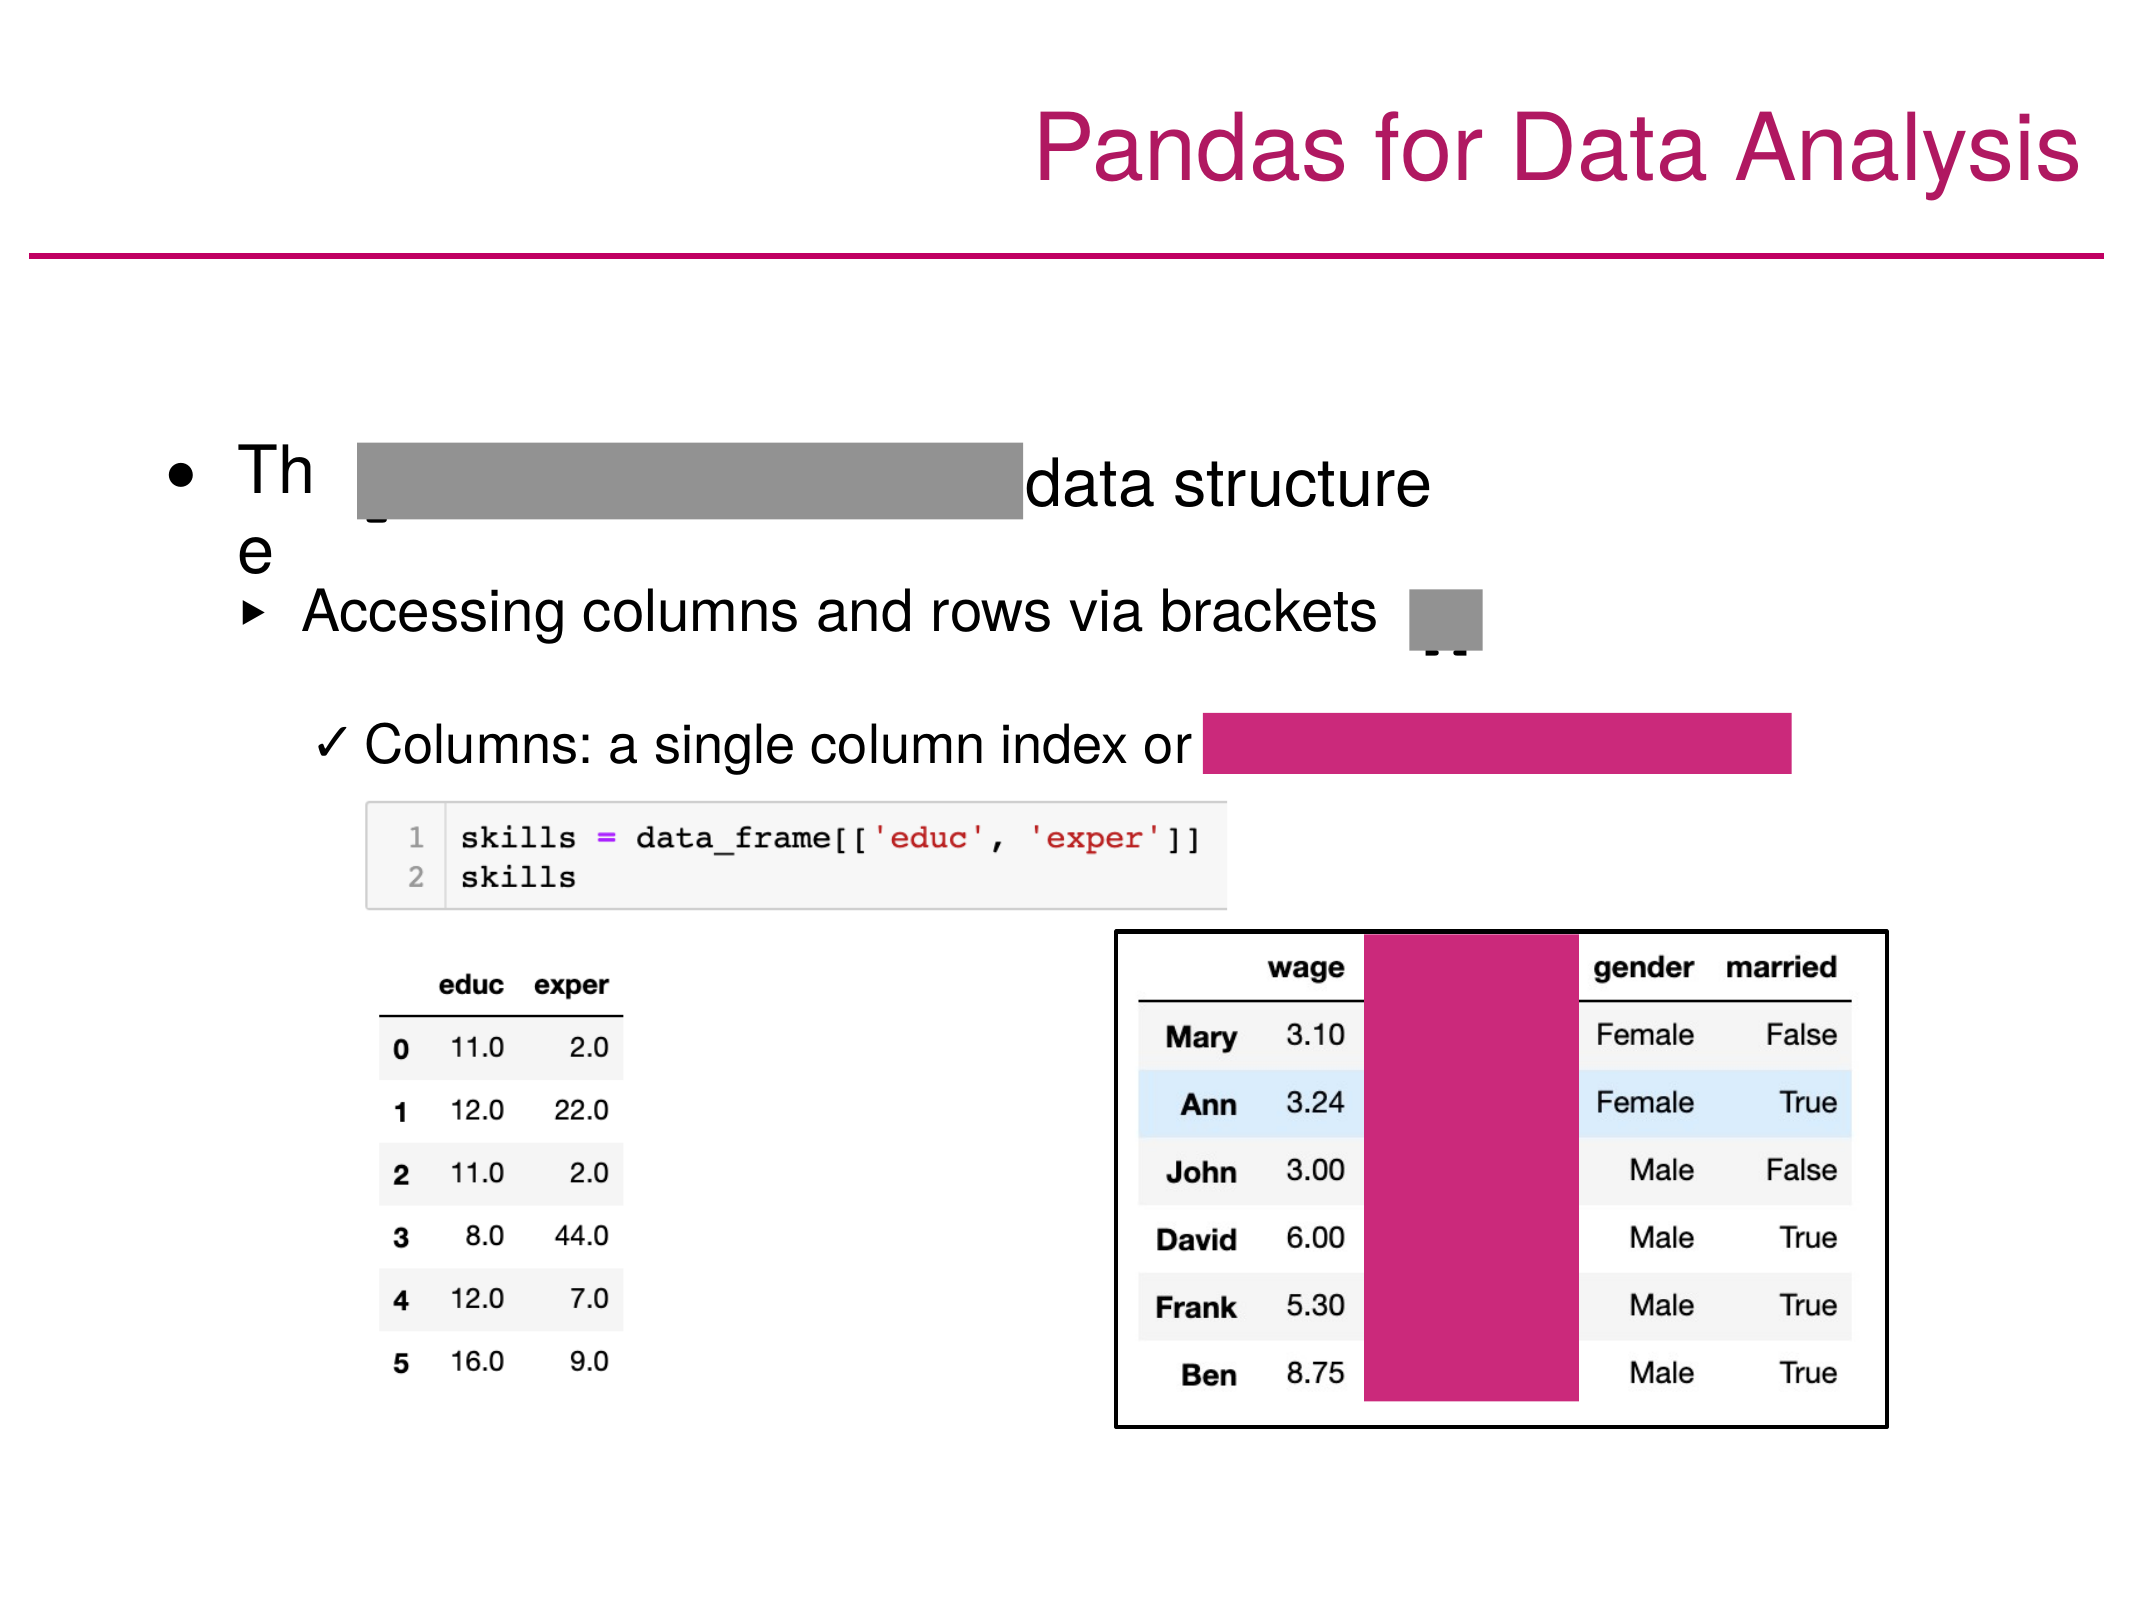

# Pandas for Data Analysis

The
data structure
pandas.DataFrame

Accessing columns and rows via brackets
[]

Columns: a single column index or
a list of column indices